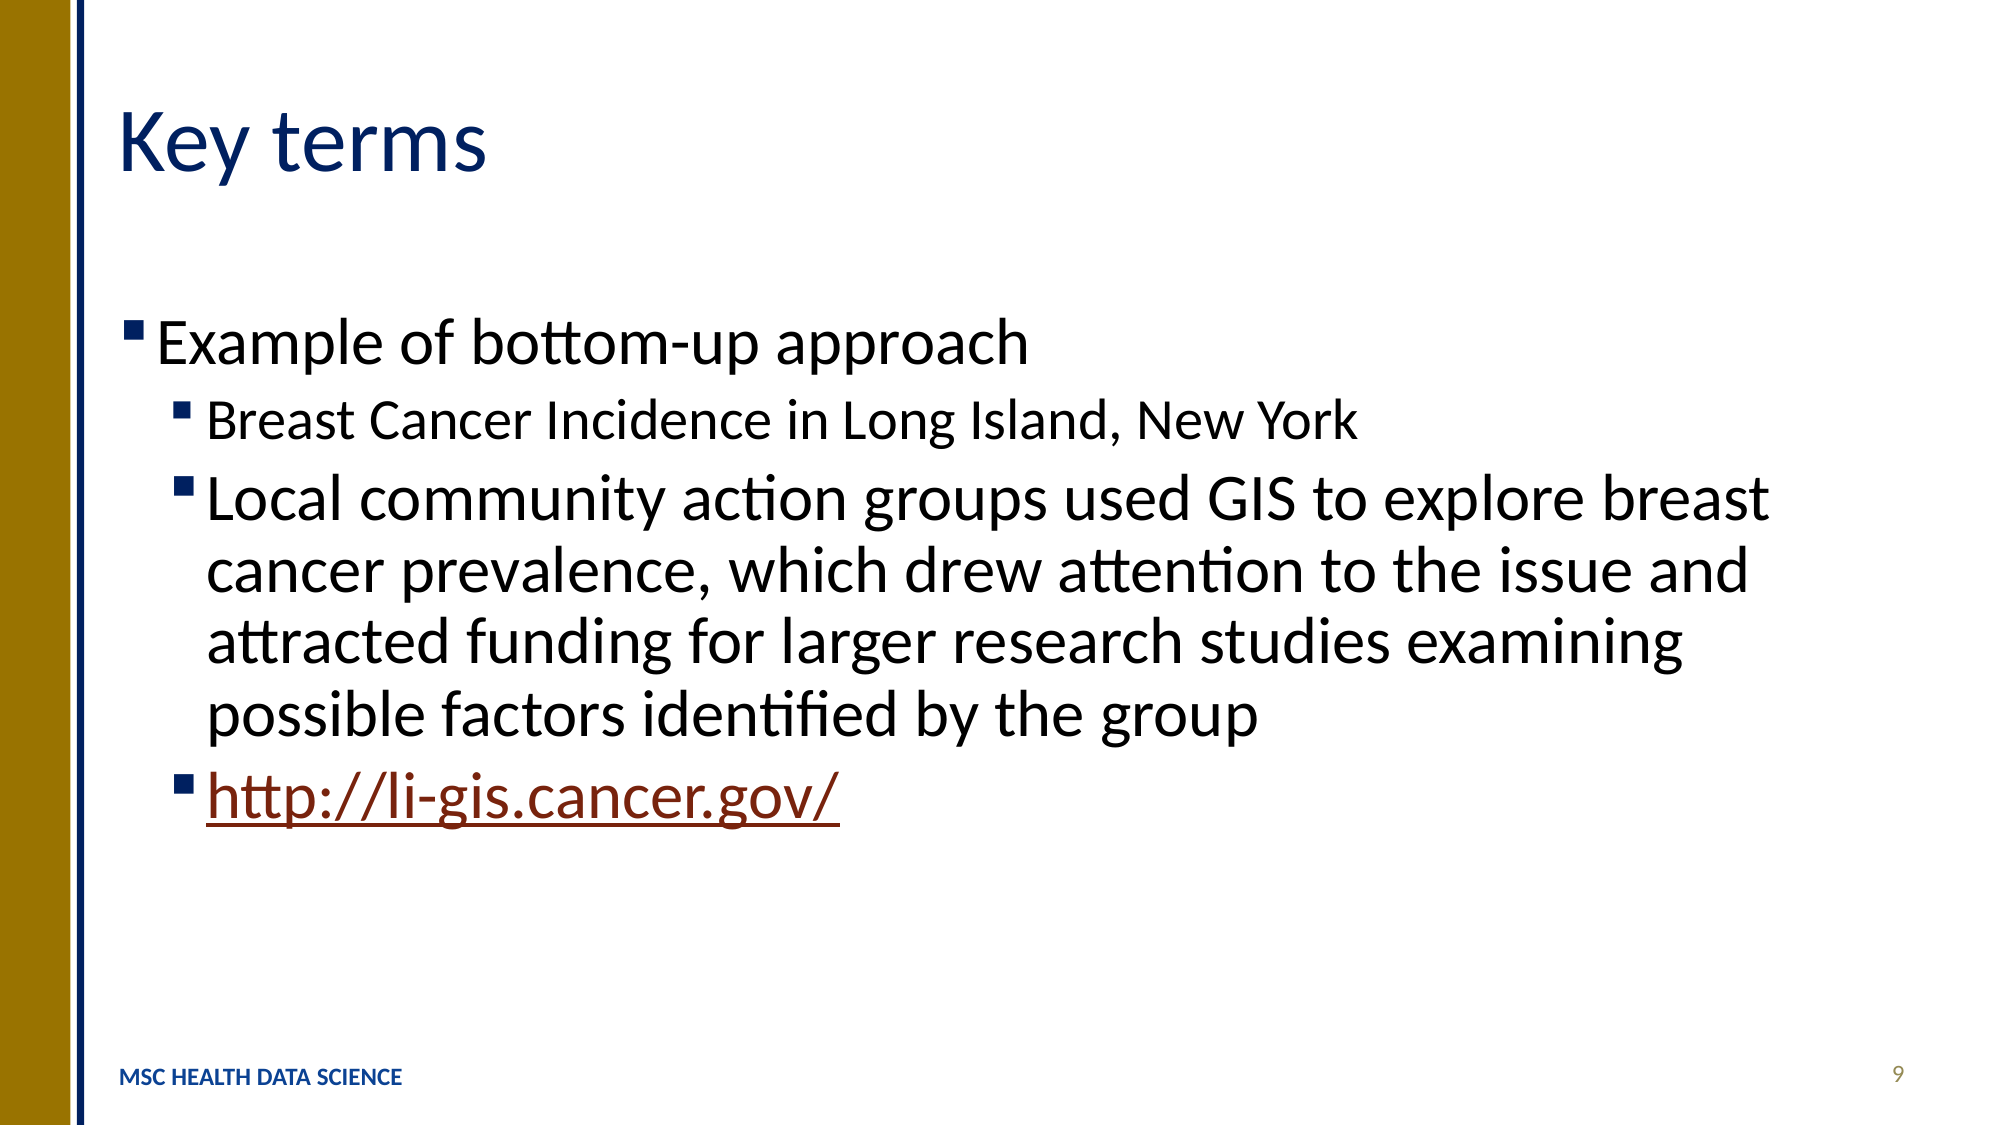

# Key terms
Example of bottom-up approach
Breast Cancer Incidence in Long Island, New York
Local community action groups used GIS to explore breast cancer prevalence, which drew attention to the issue and attracted funding for larger research studies examining possible factors identified by the group
http://li-gis.cancer.gov/
9
MSC HEALTH DATA SCIENCE